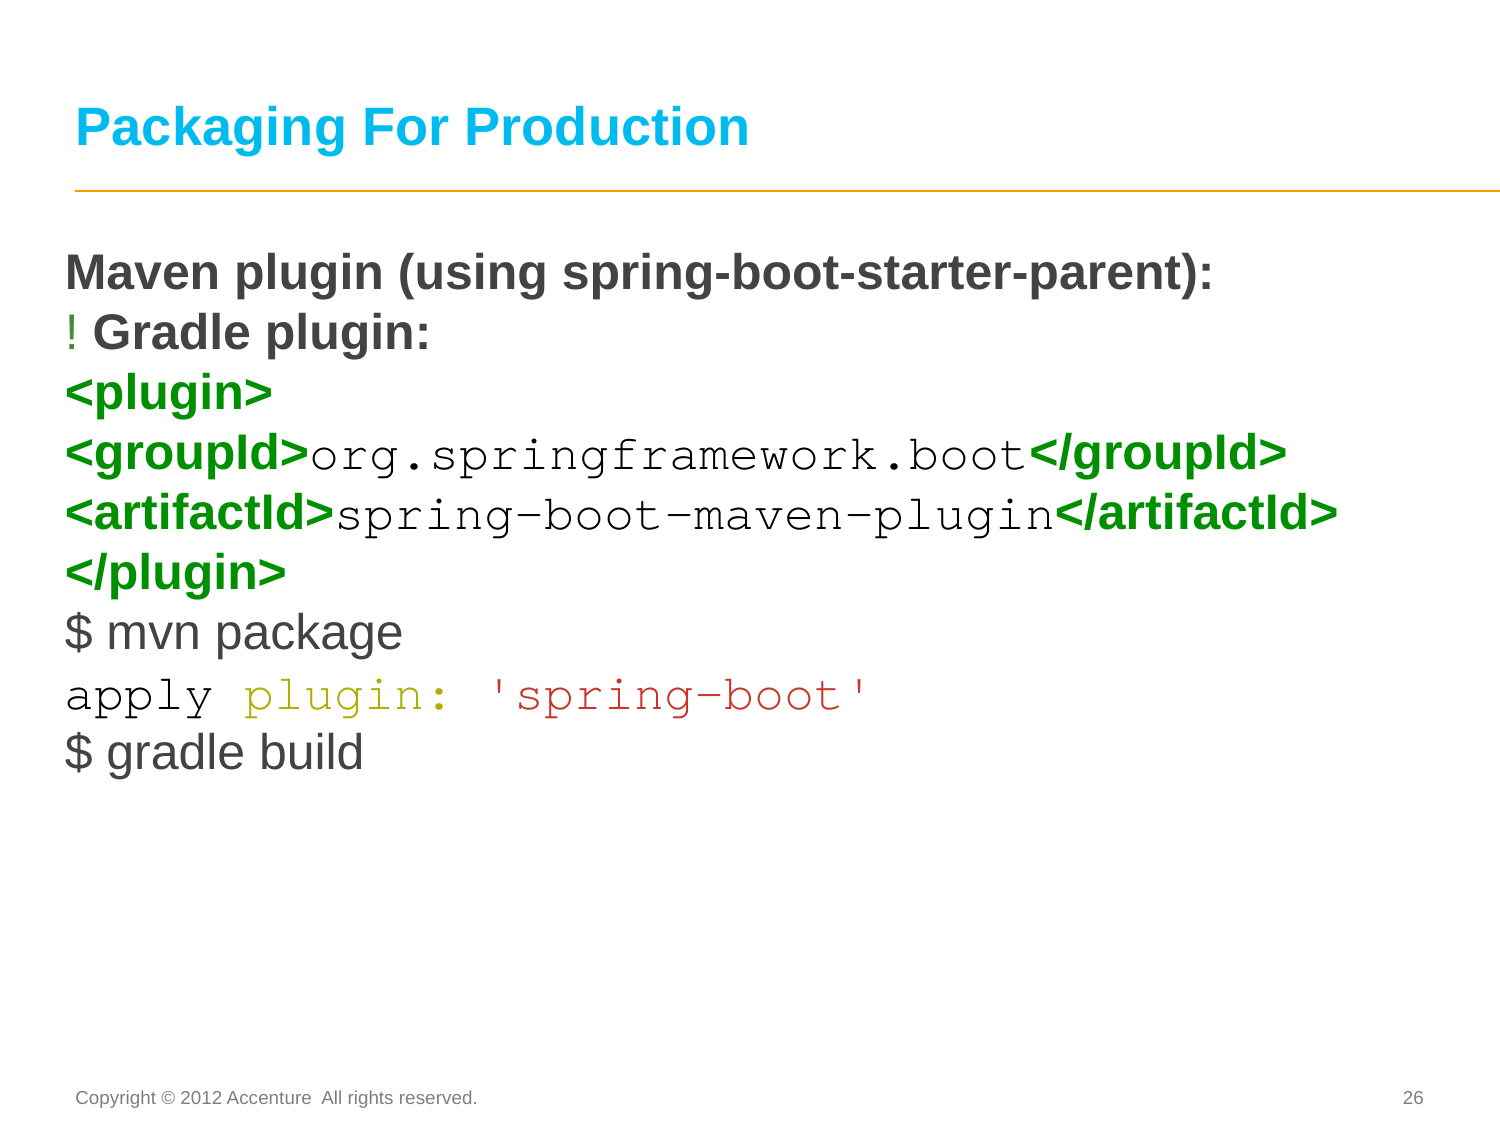

# Packaging For Production
Maven plugin (using spring-boot-starter-parent):
! Gradle plugin:
<plugin>
<groupId>org.springframework.boot</groupId>
<artifactId>spring-boot-maven-plugin</artifactId>
</plugin>
$ mvn package
apply plugin: 'spring-boot'
$ gradle build